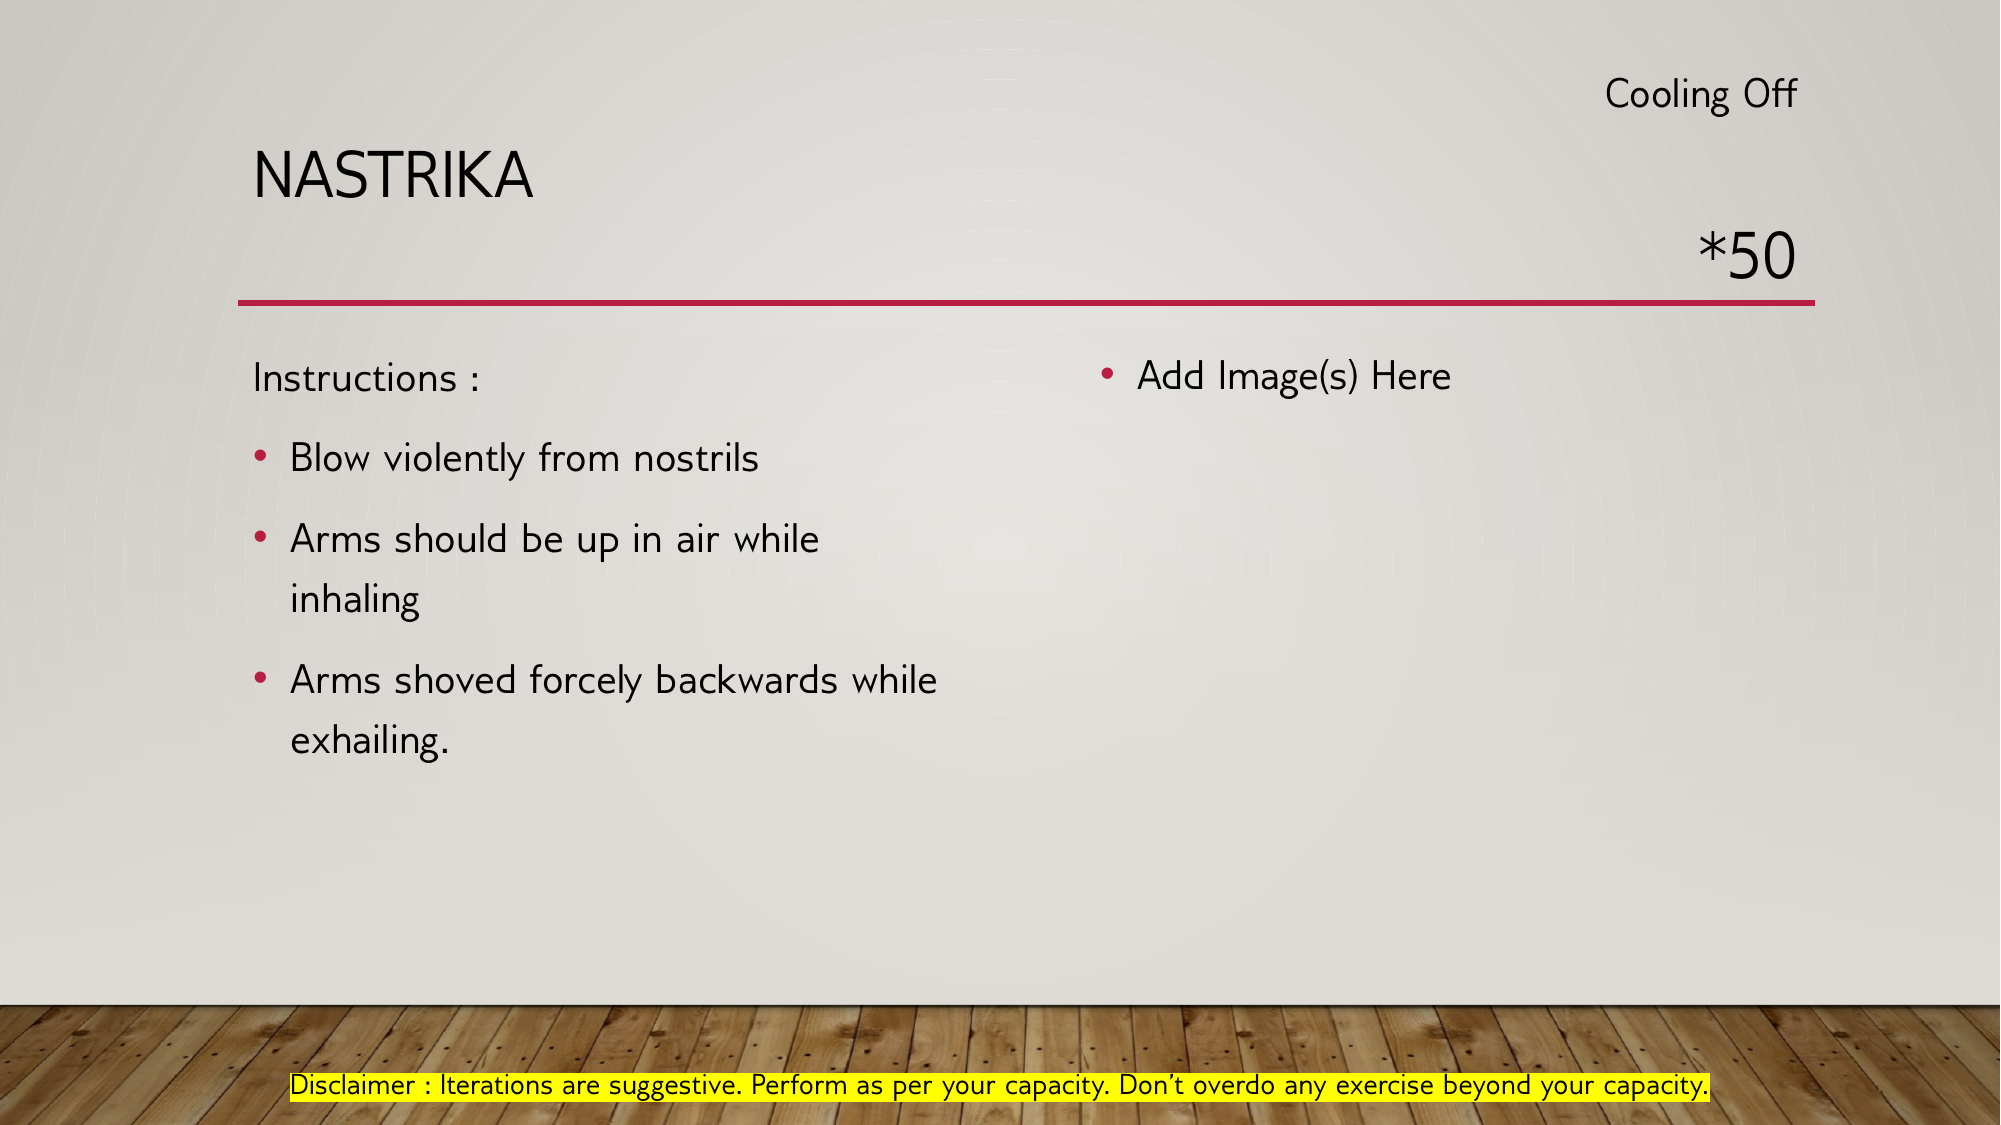

Cooling Off
# nastrika
*50
Add Image(s) Here

Instructions :
Blow violently from nostrils
Arms should be up in air while inhaling
Arms shoved forcely backwards while exhailing.

Disclaimer : Iterations are suggestive. Perform as per your capacity. Don’t overdo any exercise beyond your capacity.